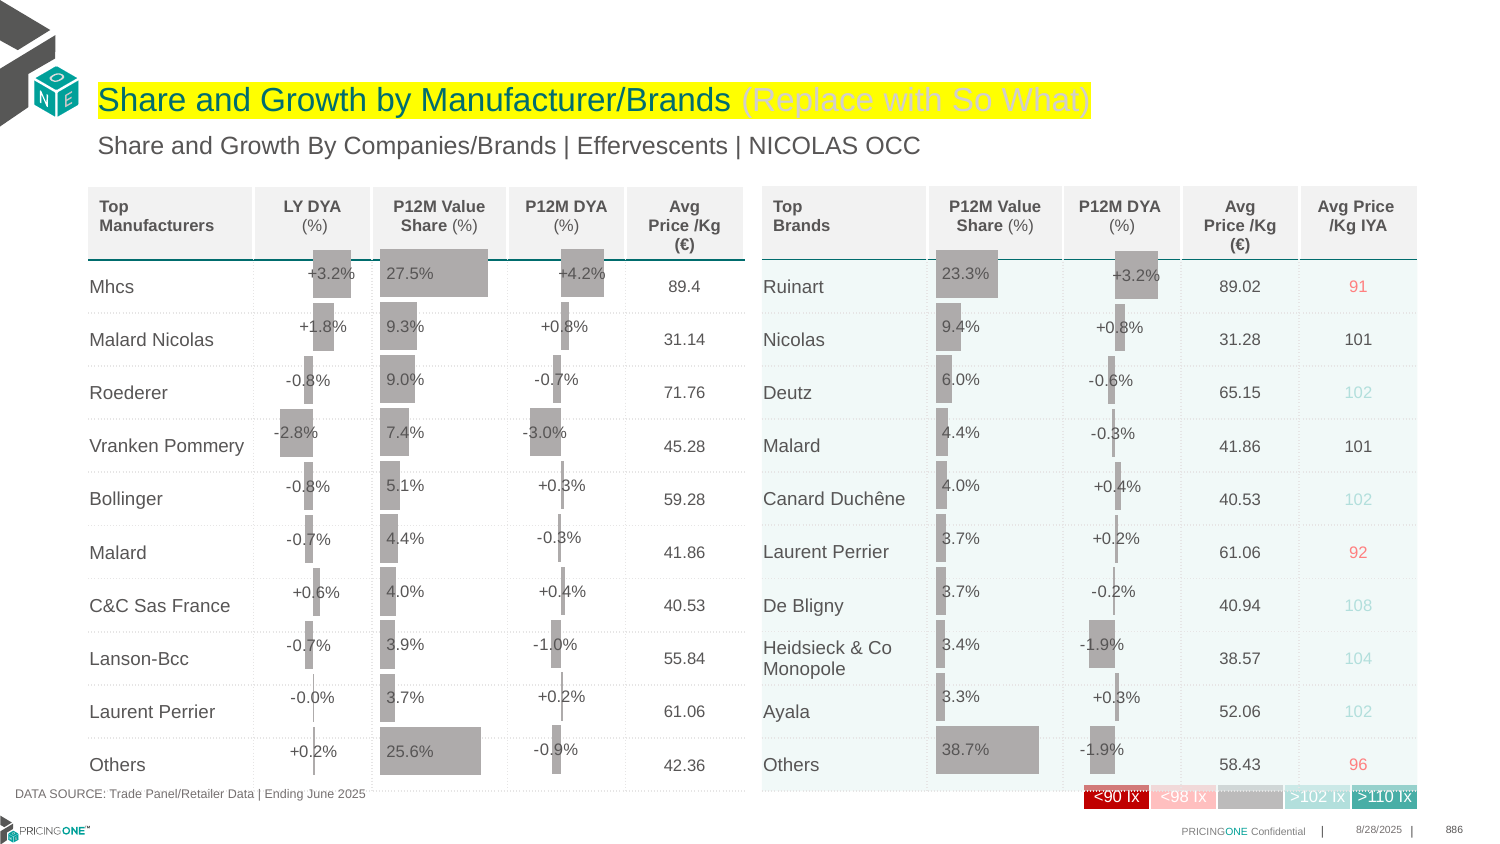

# Share and Growth by Manufacturer/Brands (Replace with So What)

Share and Growth By Companies/Brands | Effervescents | NICOLAS OCC
| Top Brands | P12M Value Share (%) | P12M DYA (%) | Avg Price /Kg (€) | Avg Price /Kg IYA |
| --- | --- | --- | --- | --- |
| Ruinart |  |  | 89.02 | 91 |
| Nicolas |  |  | 31.28 | 101 |
| Deutz |  |  | 65.15 | 102 |
| Malard |  |  | 41.86 | 101 |
| Canard Duchêne |  |  | 40.53 | 102 |
| Laurent Perrier |  |  | 61.06 | 92 |
| De Bligny |  |  | 40.94 | 108 |
| Heidsieck & Co Monopole |  |  | 38.57 | 104 |
| Ayala |  |  | 52.06 | 102 |
| Others |  |  | 58.43 | 96 |
| Top Manufacturers | LY DYA (%) | P12M Value Share (%) | P12M DYA (%) | Avg Price /Kg (€) |
| --- | --- | --- | --- | --- |
| Mhcs |  |  |  | 89.4 |
| Malard Nicolas |  |  |  | 31.14 |
| Roederer |  |  |  | 71.76 |
| Vranken Pommery |  |  |  | 45.28 |
| Bollinger |  |  |  | 59.28 |
| Malard |  |  |  | 41.86 |
| C&C Sas France |  |  |  | 40.53 |
| Lanson-Bcc |  |  |  | 55.84 |
| Laurent Perrier |  |  |  | 61.06 |
| Others |  |  |  | 42.36 |

### Chart

| Category | Share DYA P12M |
|---|---|
| None | 0.041913152811366566 |

### Chart

| Category | Value Share P12M |
|---|---|
| None | 0.2748878292499323 |

### Chart

| Category | Share DYA LY |
|---|---|
| None | 0.03204301104091811 |

### Chart

| Category | Value Share |
|---|---|
| None | 0.233260879160995 |

### Chart

| Category | Share DYA |
|---|---|
| None | 0.032311017149470295 |
DATA SOURCE: Trade Panel/Retailer Data | Ending June 2025
| <90 Ix | <98 Ix |  | >102 Ix | >110 Ix |
| --- | --- | --- | --- | --- |

8/28/2025
886